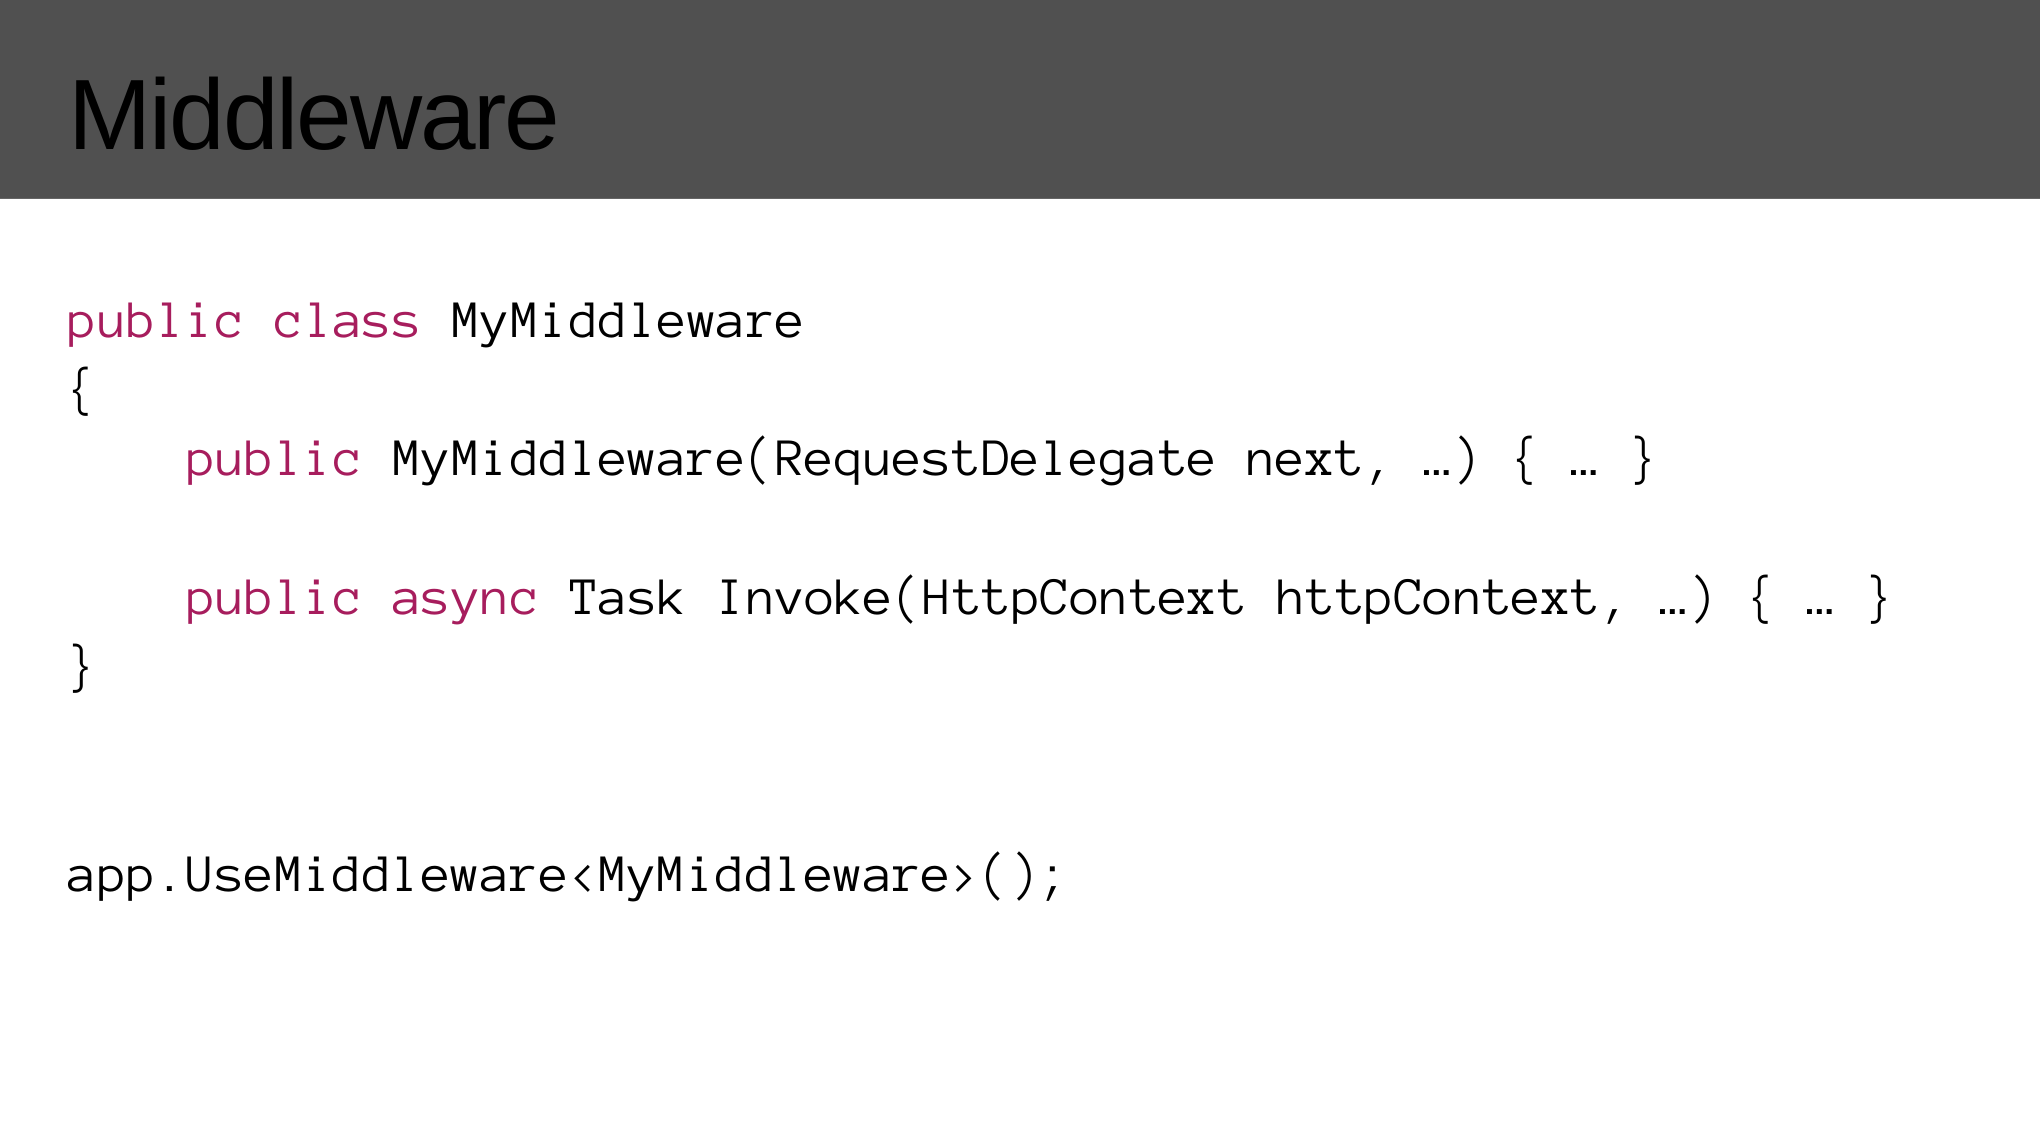

# Middleware

public class MyMiddleware
{
    public MyMiddleware(RequestDelegate next, …) { … }

    public async Task Invoke(HttpContext httpContext, …) { … }
}

app.UseMiddleware<MyMiddleware>();